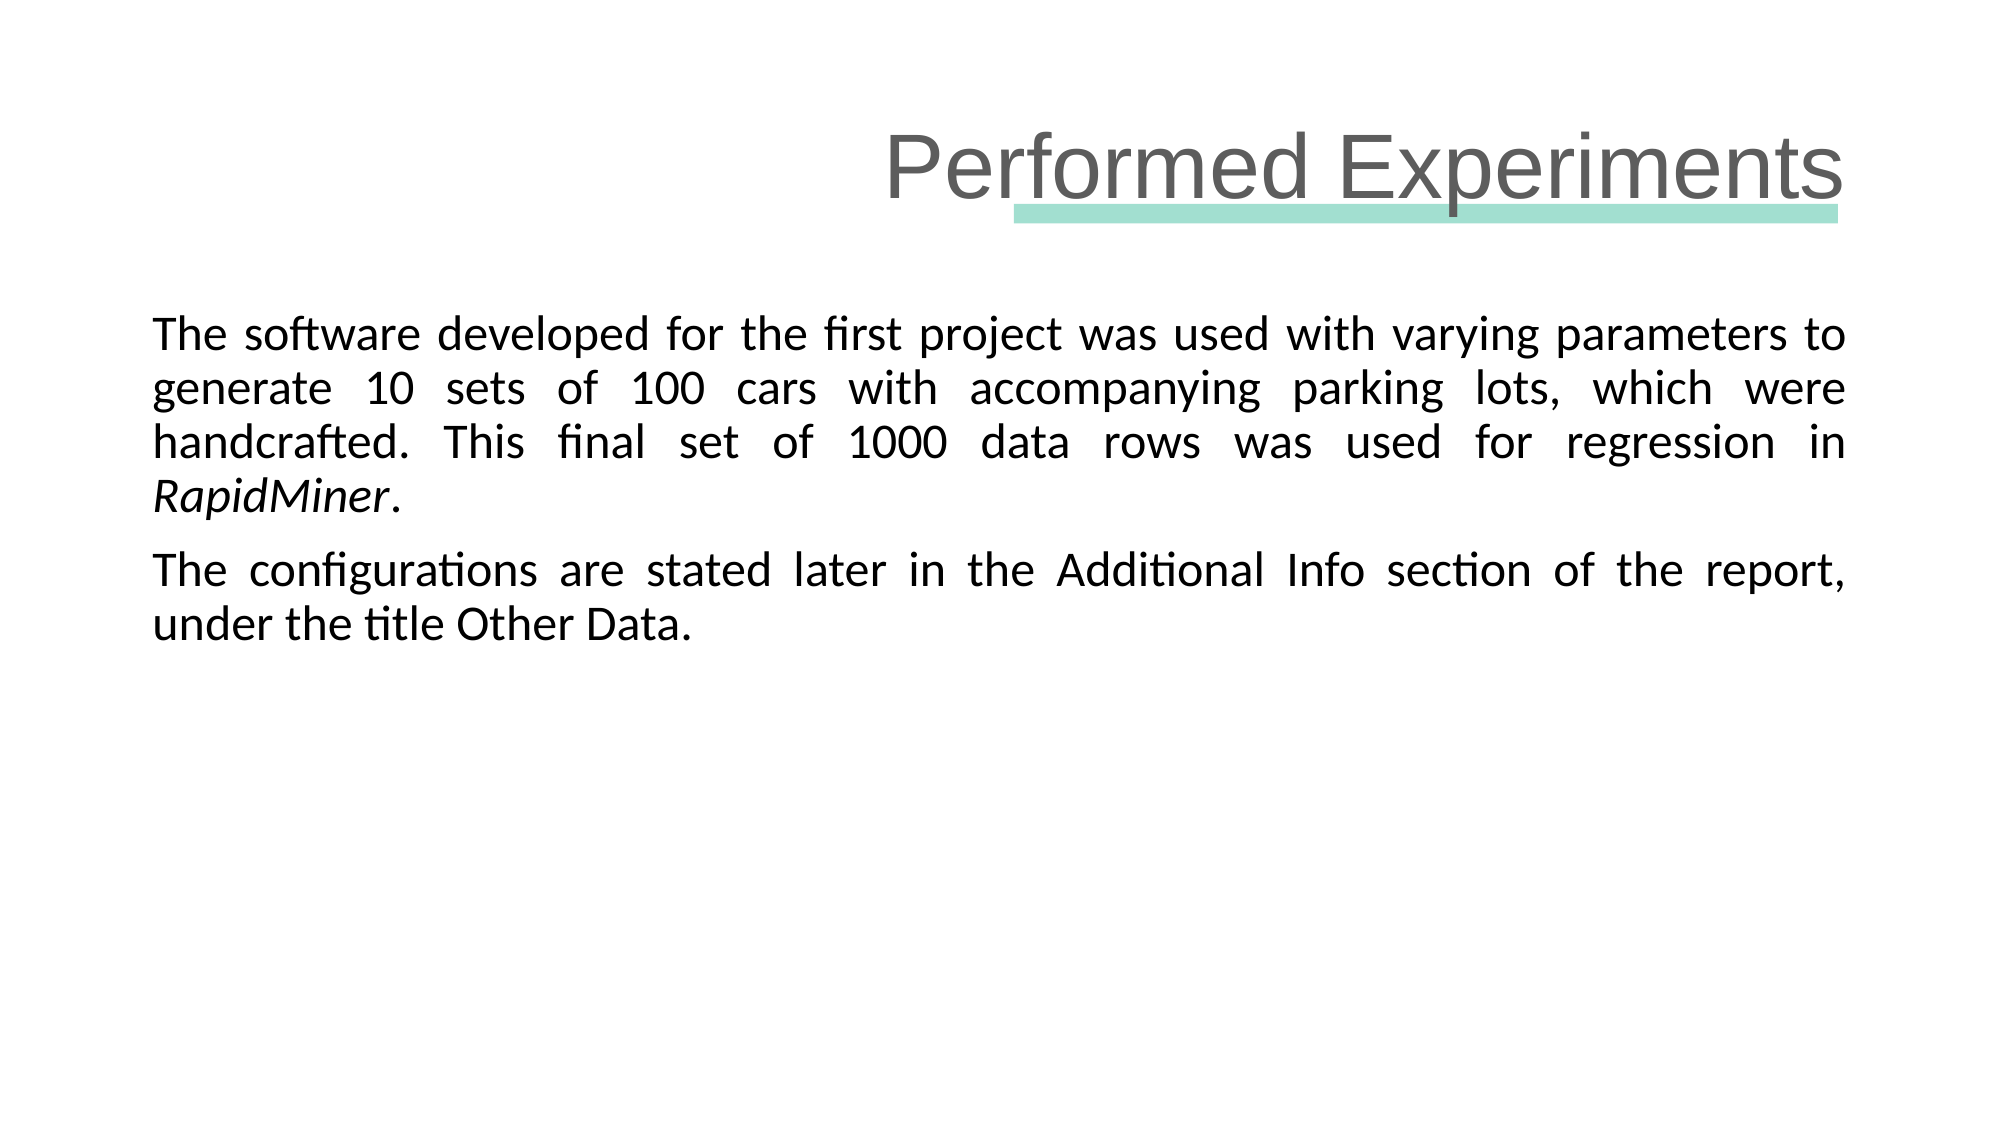

# Performed Experiments

The software developed for the first project was used with varying parameters to generate 10 sets of 100 cars with accompanying parking lots, which were handcrafted. This final set of 1000 data rows was used for regression in RapidMiner.
The configurations are stated later in the Additional Info section of the report, under the title Other Data.